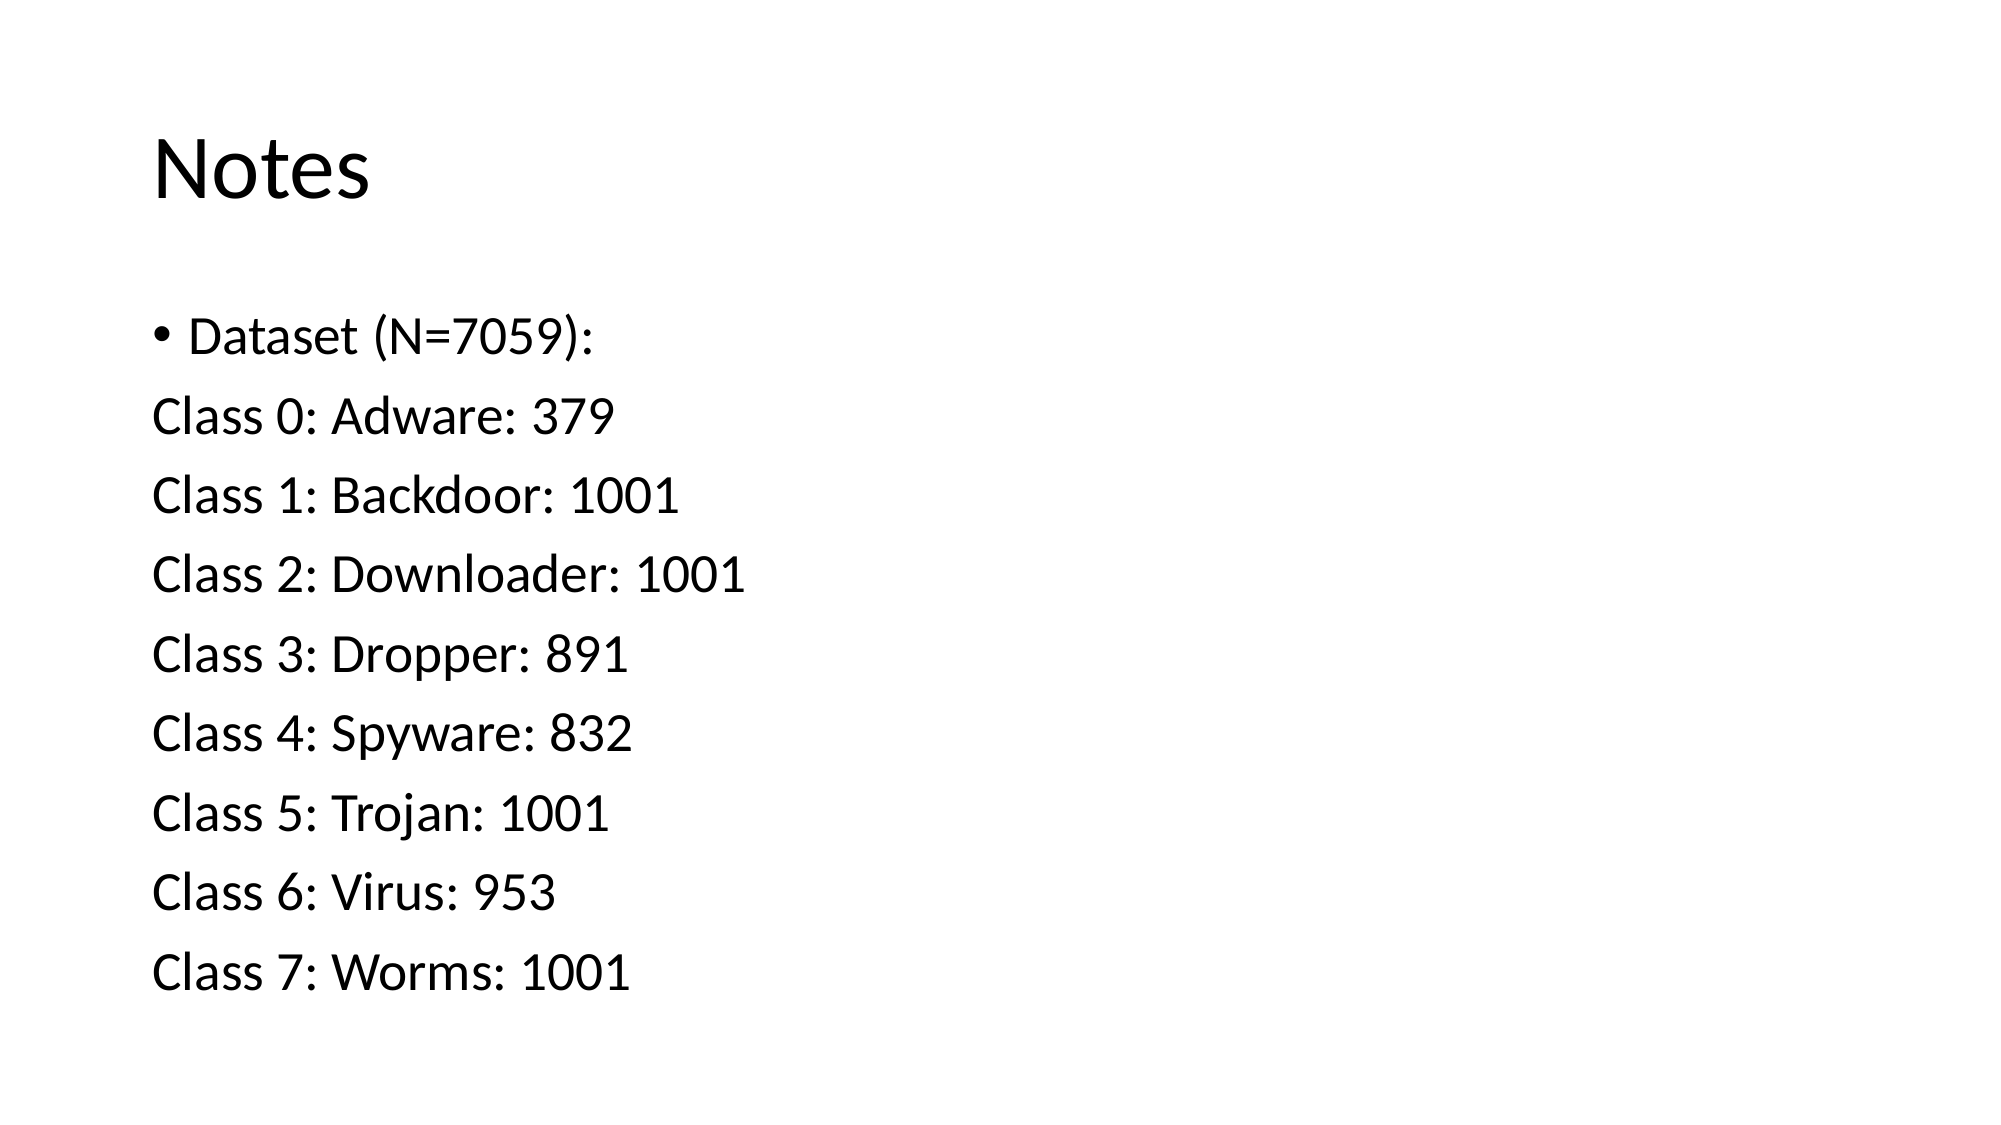

# Notes
Dataset (N=7059):
Class 0: Adware: 379
Class 1: Backdoor: 1001
Class 2: Downloader: 1001
Class 3: Dropper: 891
Class 4: Spyware: 832
Class 5: Trojan: 1001
Class 6: Virus: 953
Class 7: Worms: 1001